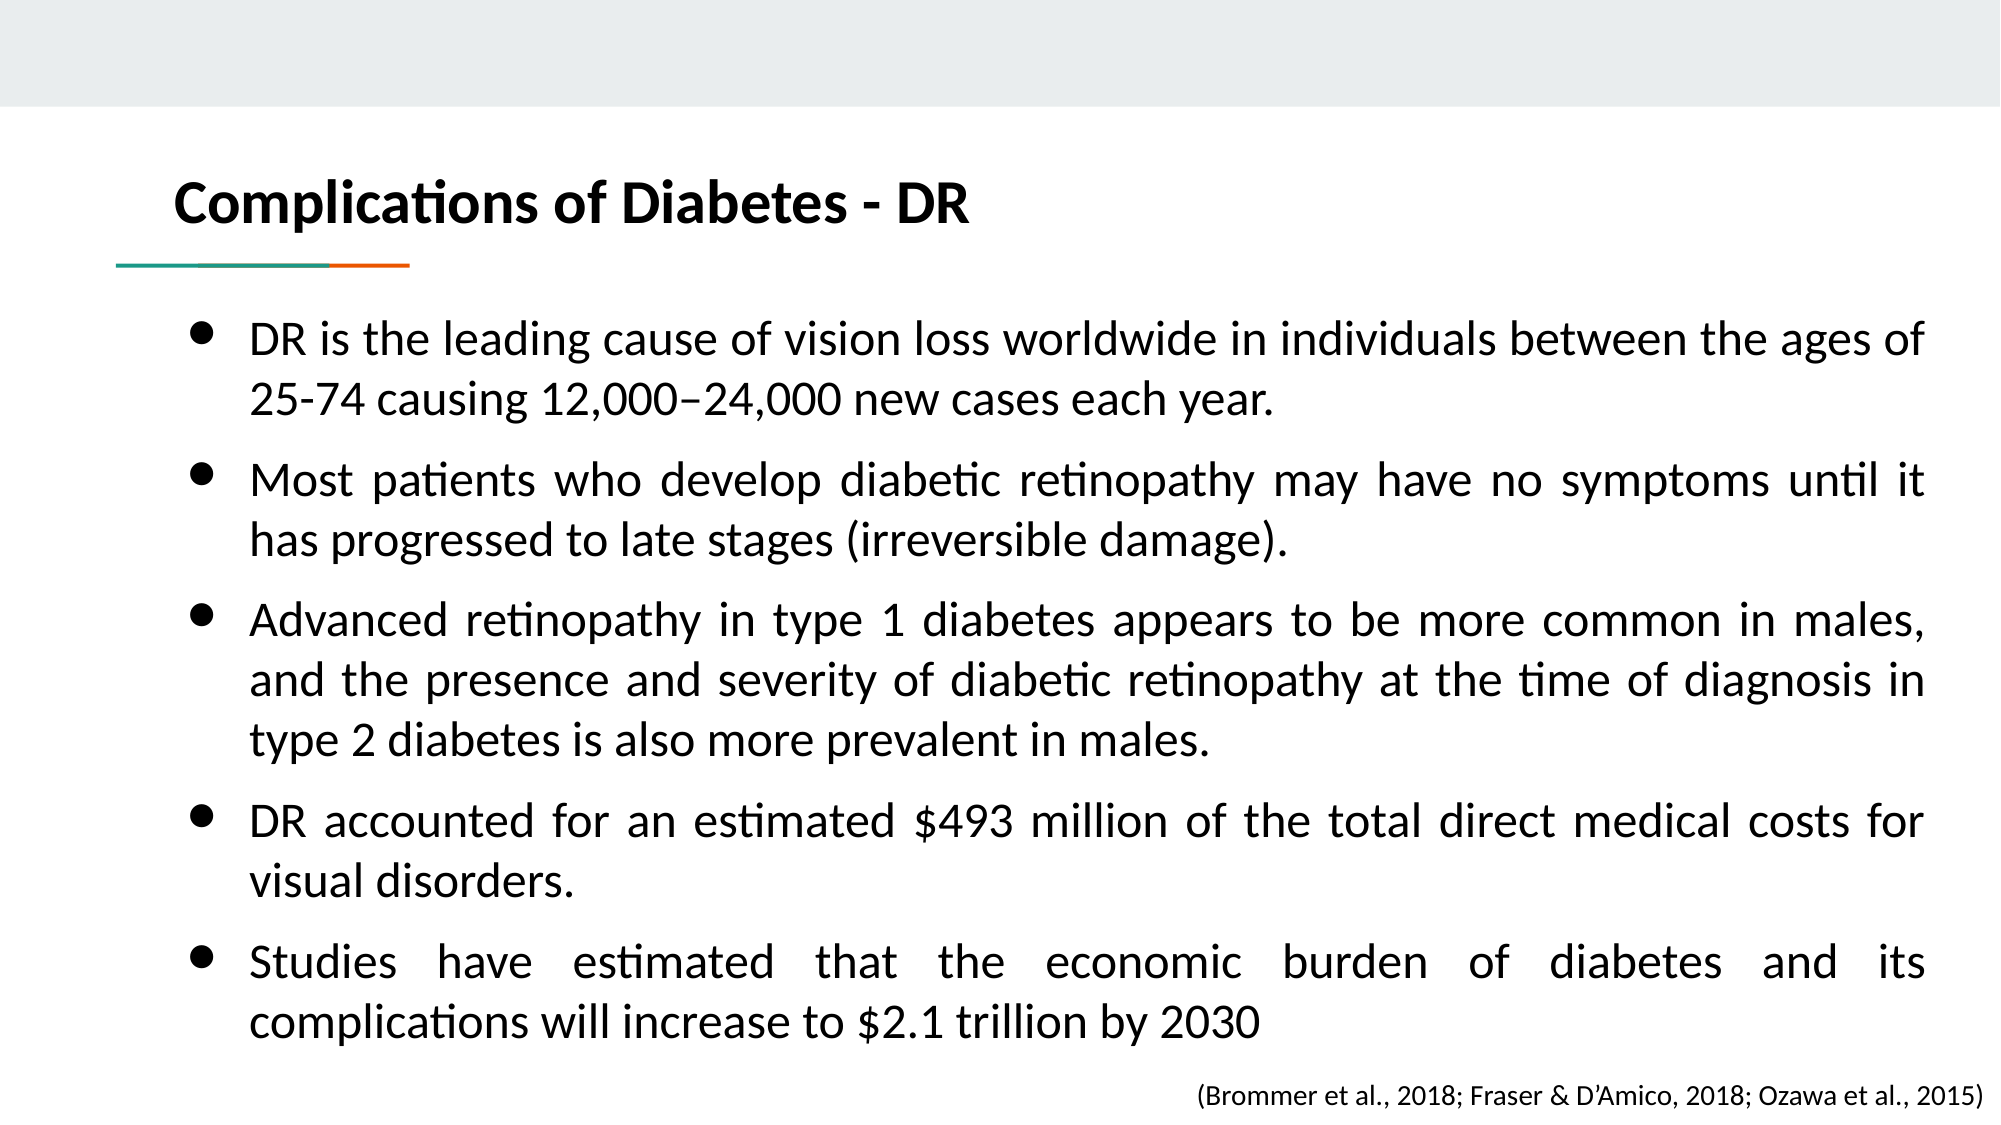

# Complications of Diabetes - DR
DR is the leading cause of vision loss worldwide in individuals between the ages of 25-74 causing 12,000–24,000 new cases each year.
Most patients who develop diabetic retinopathy may have no symptoms until it has progressed to late stages (irreversible damage).
Advanced retinopathy in type 1 diabetes appears to be more common in males, and the presence and severity of diabetic retinopathy at the time of diagnosis in type 2 diabetes is also more prevalent in males.
DR accounted for an estimated $493 million of the total direct medical costs for visual disorders.
Studies have estimated that the economic burden of diabetes and its complications will increase to $2.1 trillion by 2030
(Brommer et al., 2018; Fraser & D’Amico, 2018; Ozawa et al., 2015)